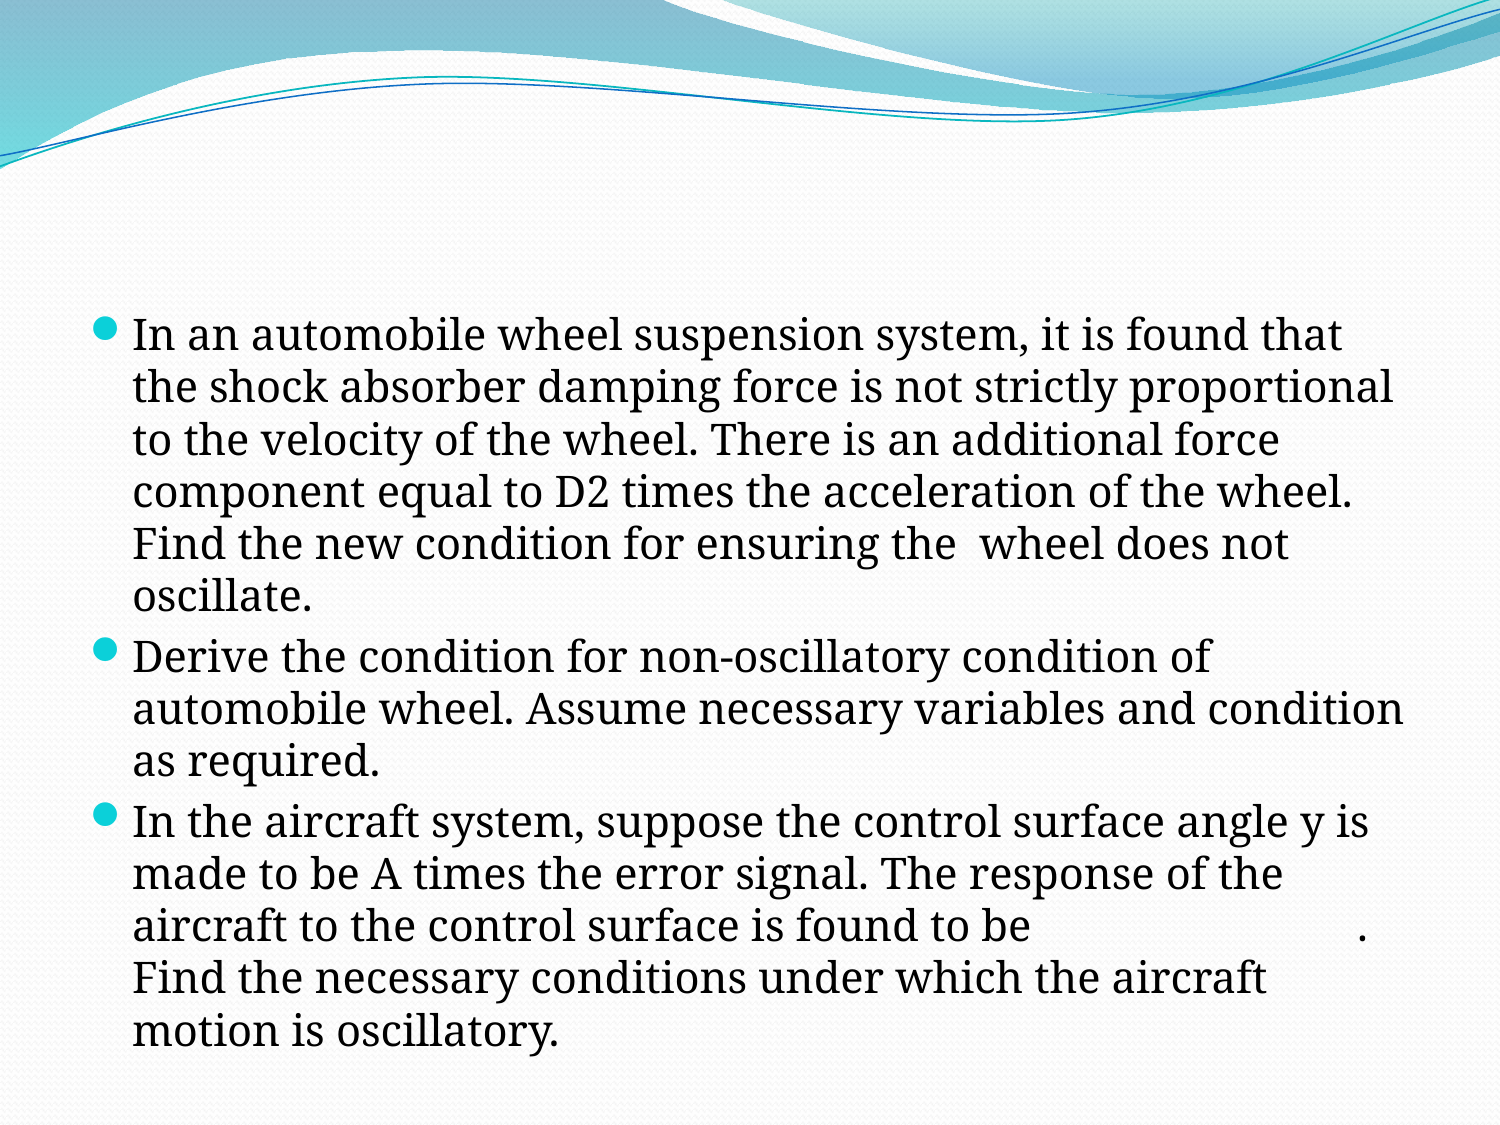

#
In an automobile wheel suspension system, it is found that the shock absorber damping force is not strictly proportional to the velocity of the wheel. There is an additional force component equal to D2 times the acceleration of the wheel. Find the new condition for ensuring the  wheel does not oscillate.
Derive the condition for non-oscillatory condition of automobile wheel. Assume necessary variables and condition as required.
In the aircraft system, suppose the control surface angle y is made to be A times the error signal. The response of the aircraft to the control surface is found to be                             . Find the necessary conditions under which the aircraft motion is oscillatory.